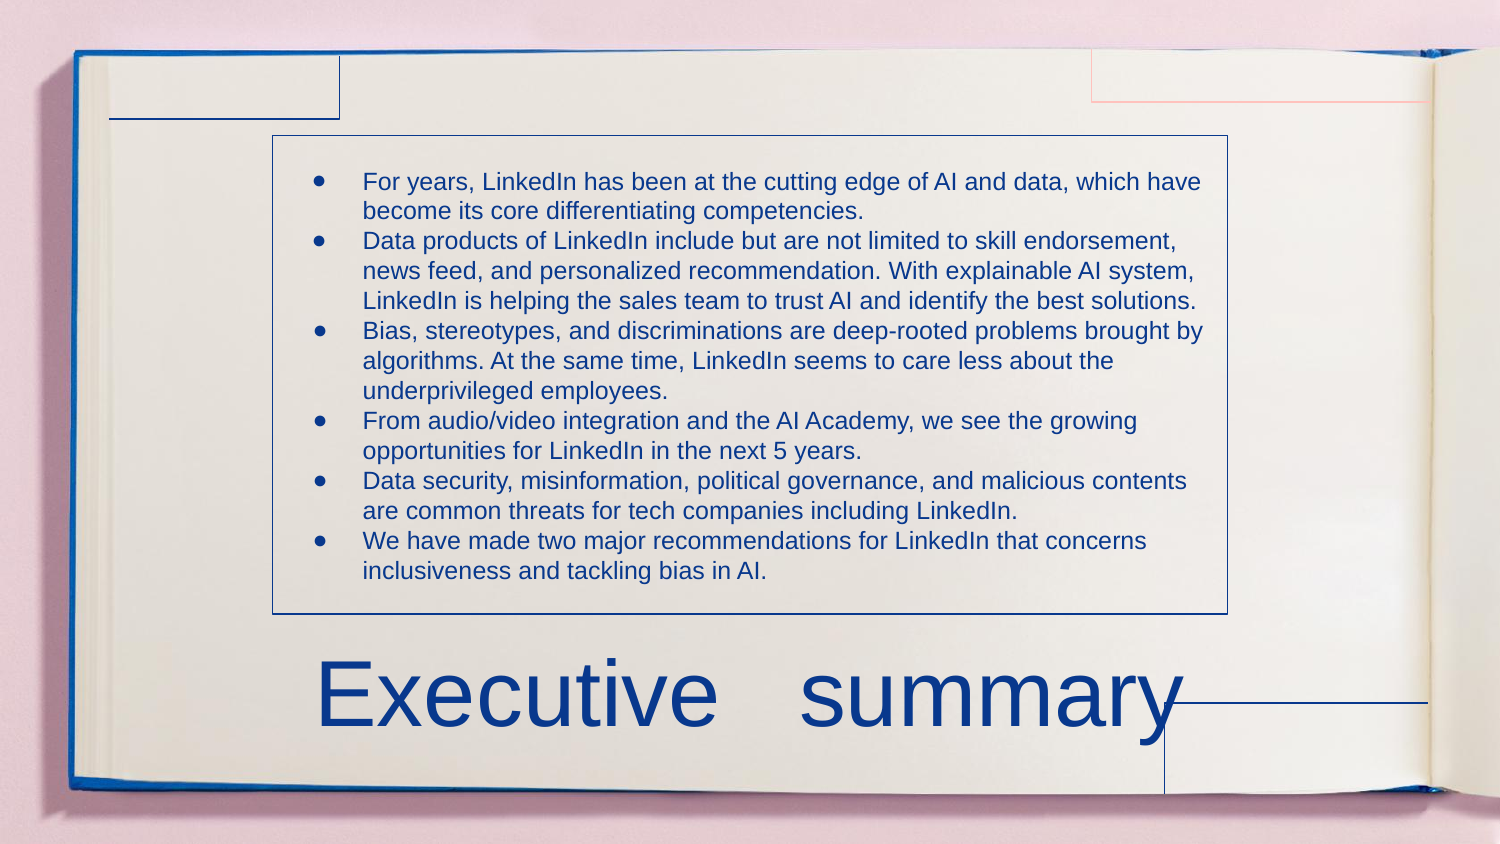

# For years, LinkedIn has been at the cutting edge of AI and data, which have become its core differentiating competencies.
Data products of LinkedIn include but are not limited to skill endorsement, news feed, and personalized recommendation. With explainable AI system, LinkedIn is helping the sales team to trust AI and identify the best solutions.
Bias, stereotypes, and discriminations are deep-rooted problems brought by algorithms. At the same time, LinkedIn seems to care less about the underprivileged employees.
From audio/video integration and the AI Academy, we see the growing opportunities for LinkedIn in the next 5 years.
Data security, misinformation, political governance, and malicious contents are common threats for tech companies including LinkedIn.
We have made two major recommendations for LinkedIn that concerns inclusiveness and tackling bias in AI.
Executive   summary